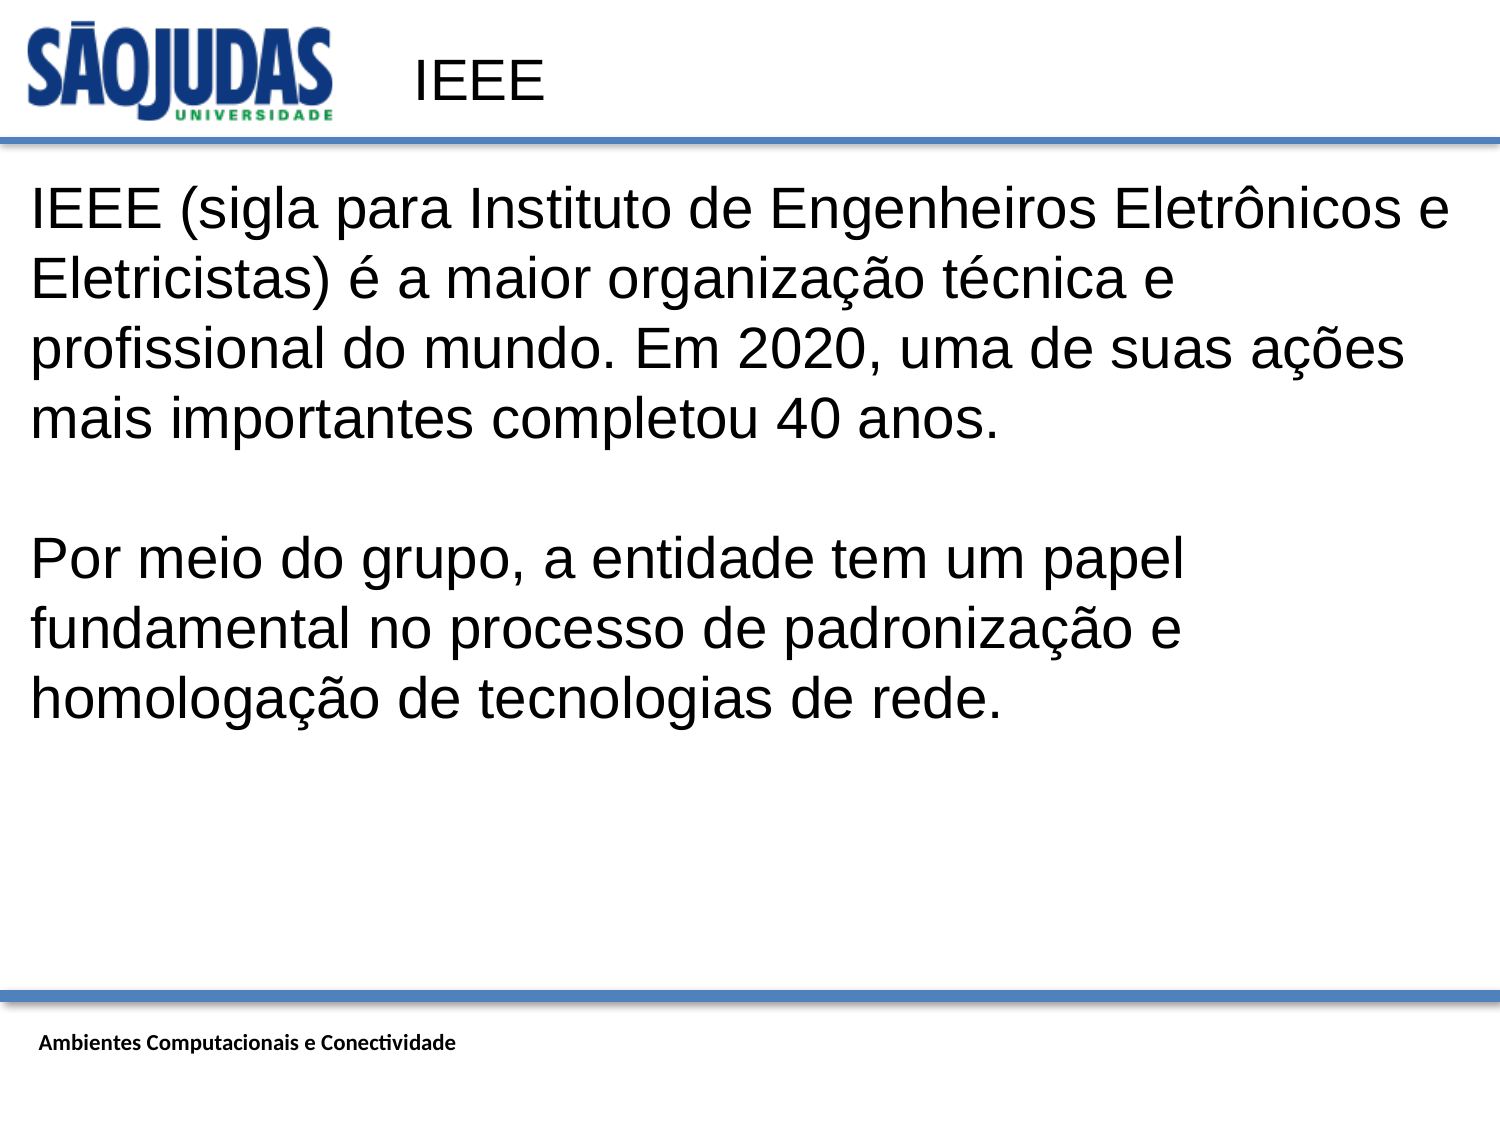

IEEE
IEEE (sigla para Instituto de Engenheiros Eletrônicos e Eletricistas) é a maior organização técnica e profissional do mundo. Em 2020, uma de suas ações mais importantes completou 40 anos.

Por meio do grupo, a entidade tem um papel fundamental no processo de padronização e homologação de tecnologias de rede.